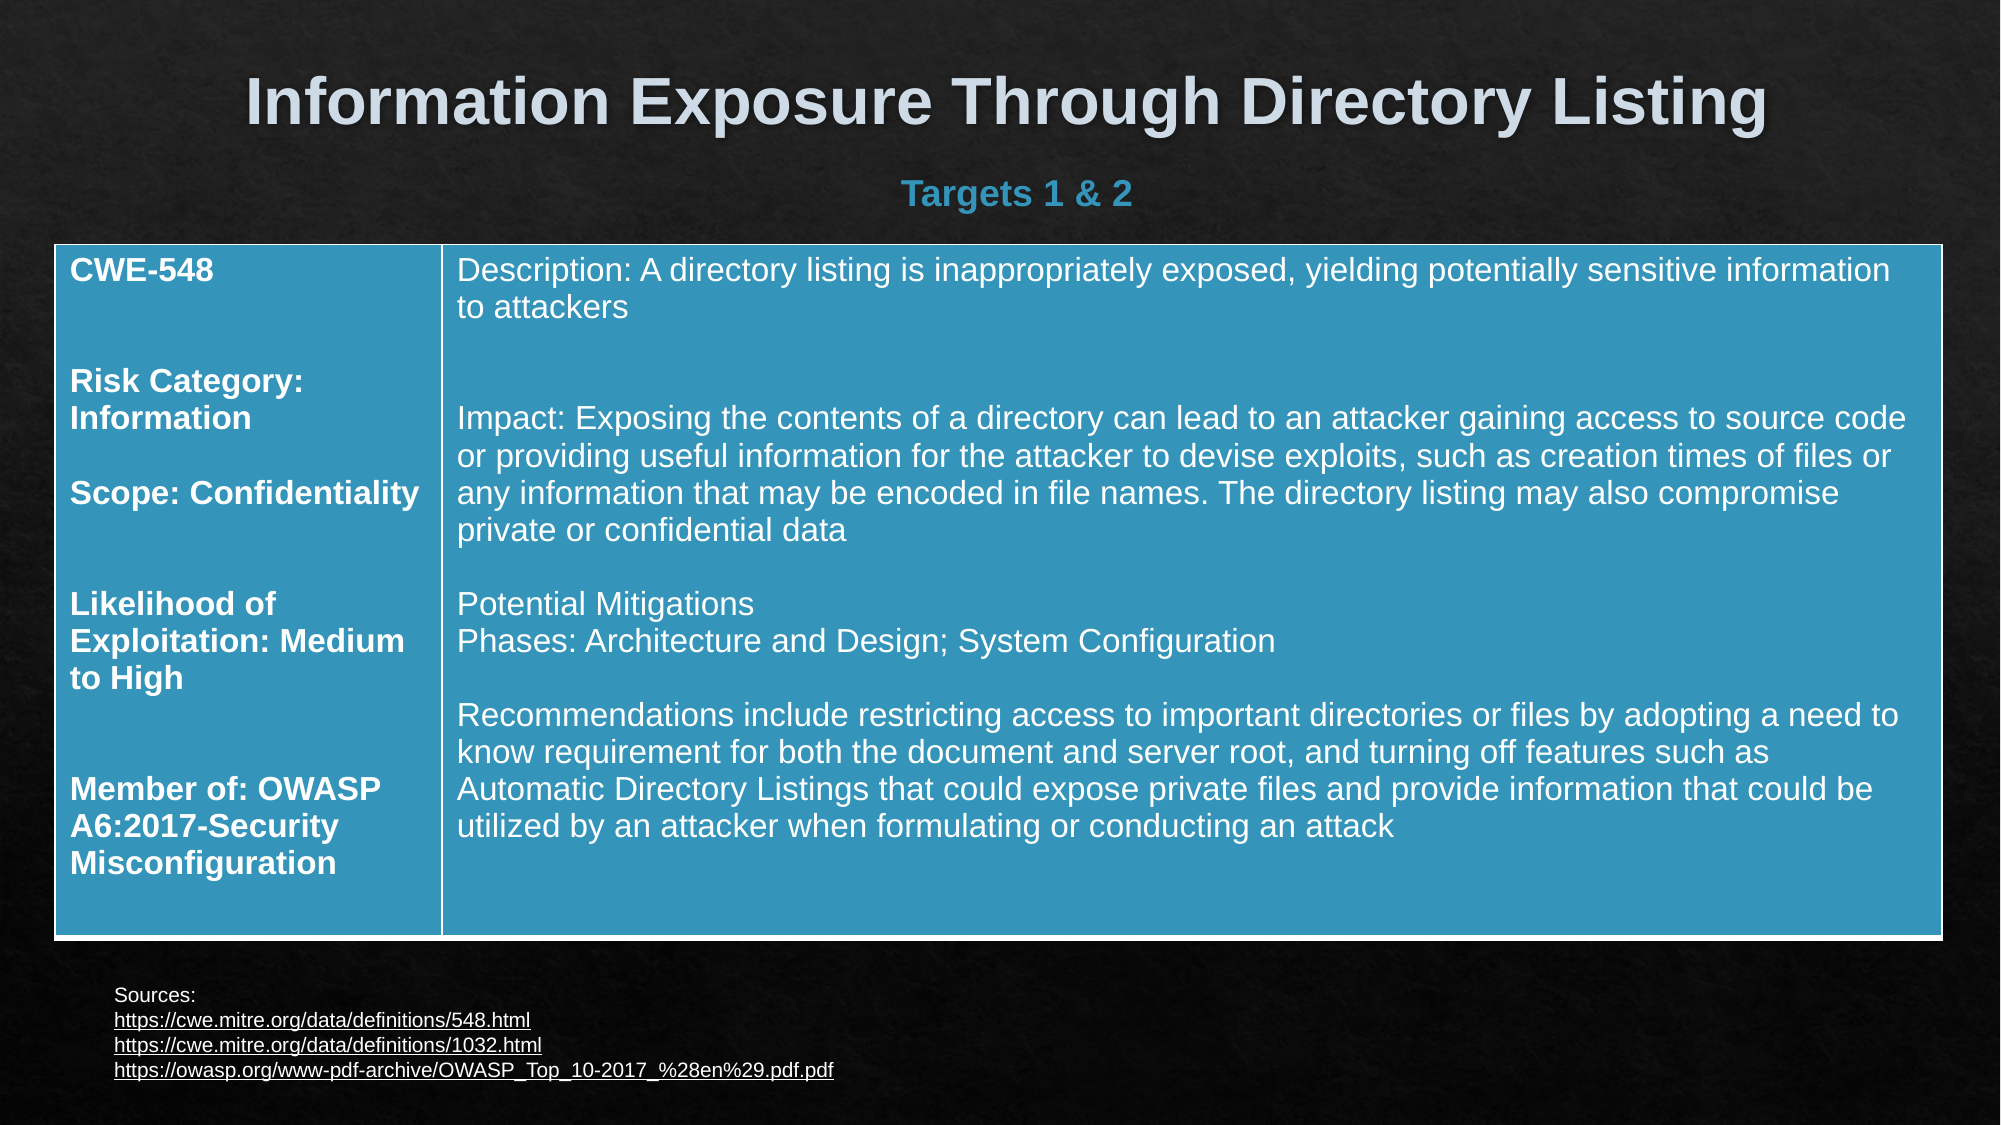

# Information Exposure Through Directory Listing
Targets 1 & 2
| CWE-548 Risk Category: Information Scope: Confidentiality Likelihood of Exploitation: Medium to High Member of: OWASP A6:2017-Security Misconfiguration | Description: A directory listing is inappropriately exposed, yielding potentially sensitive information to attackers Impact: Exposing the contents of a directory can lead to an attacker gaining access to source code or providing useful information for the attacker to devise exploits, such as creation times of files or any information that may be encoded in file names. The directory listing may also compromise private or confidential data Potential Mitigations Phases: Architecture and Design; System Configuration Recommendations include restricting access to important directories or files by adopting a need to know requirement for both the document and server root, and turning off features such as Automatic Directory Listings that could expose private files and provide information that could be utilized by an attacker when formulating or conducting an attack |
| --- | --- |

Sources:
https://cwe.mitre.org/data/definitions/548.html
https://cwe.mitre.org/data/definitions/1032.html
https://owasp.org/www-pdf-archive/OWASP_Top_10-2017_%28en%29.pdf.pdf